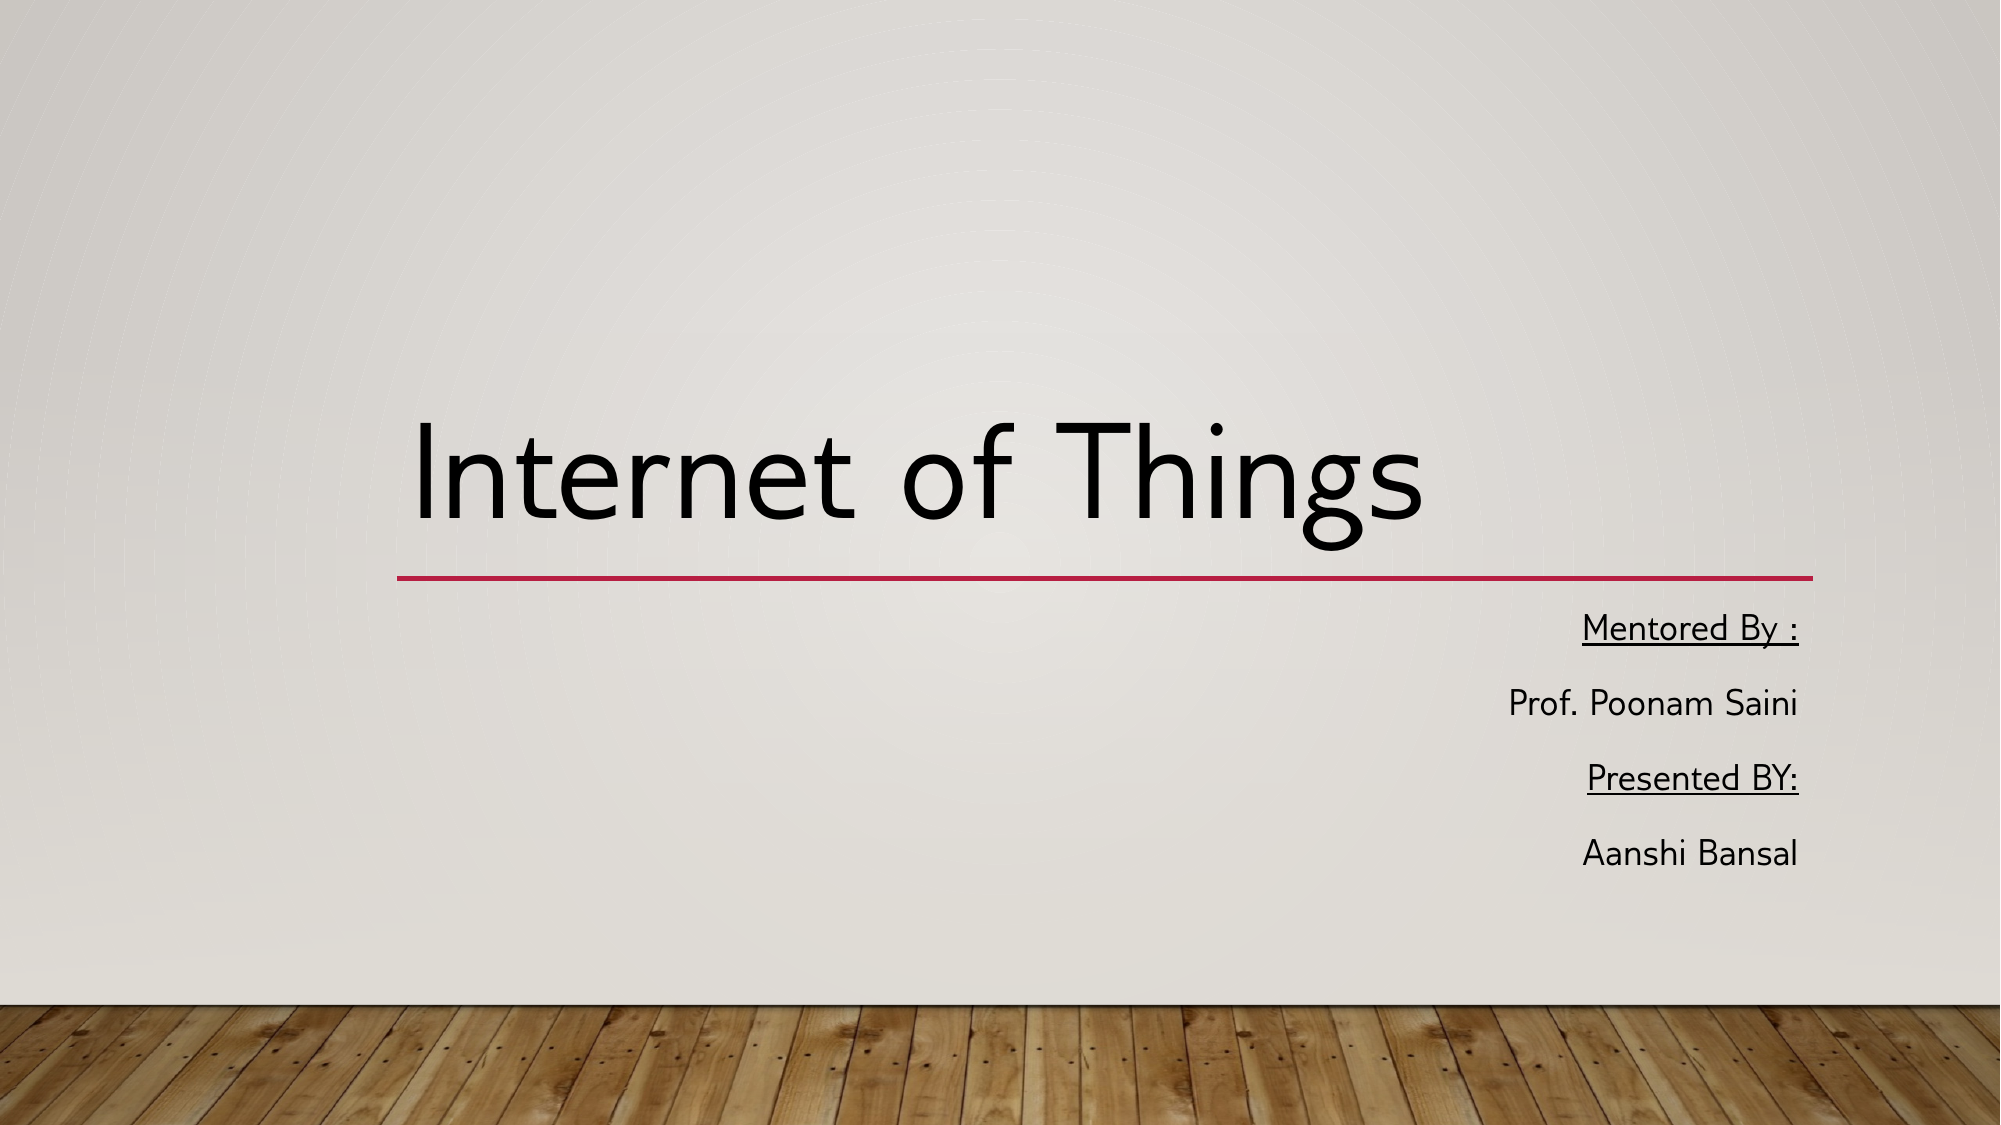

# Internet of Things
Mentored By :
Prof. Poonam Saini
Presented BY:
Aanshi Bansal